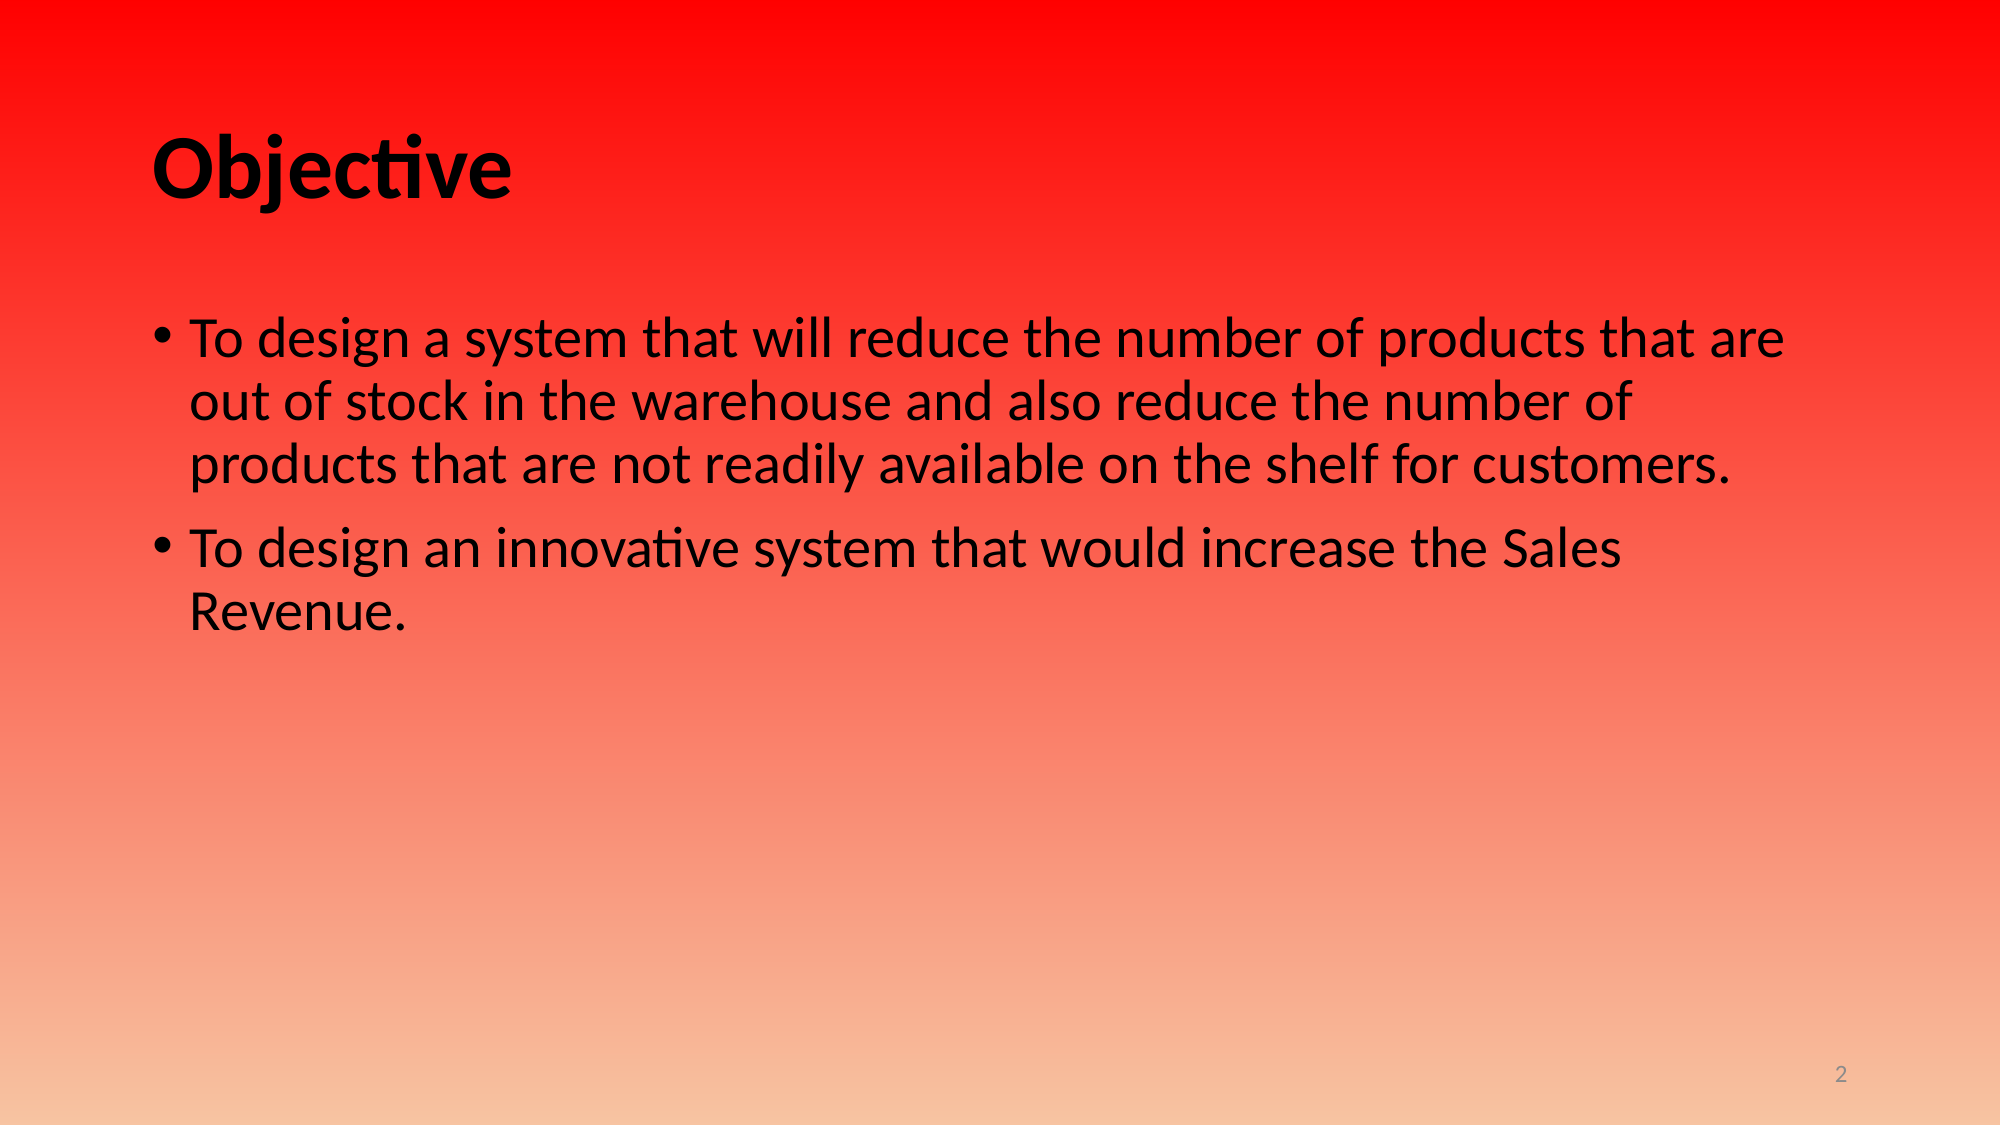

# Objective
To design a system that will reduce the number of products that are out of stock in the warehouse and also reduce the number of products that are not readily available on the shelf for customers.
To design an innovative system that would increase the Sales Revenue.

2